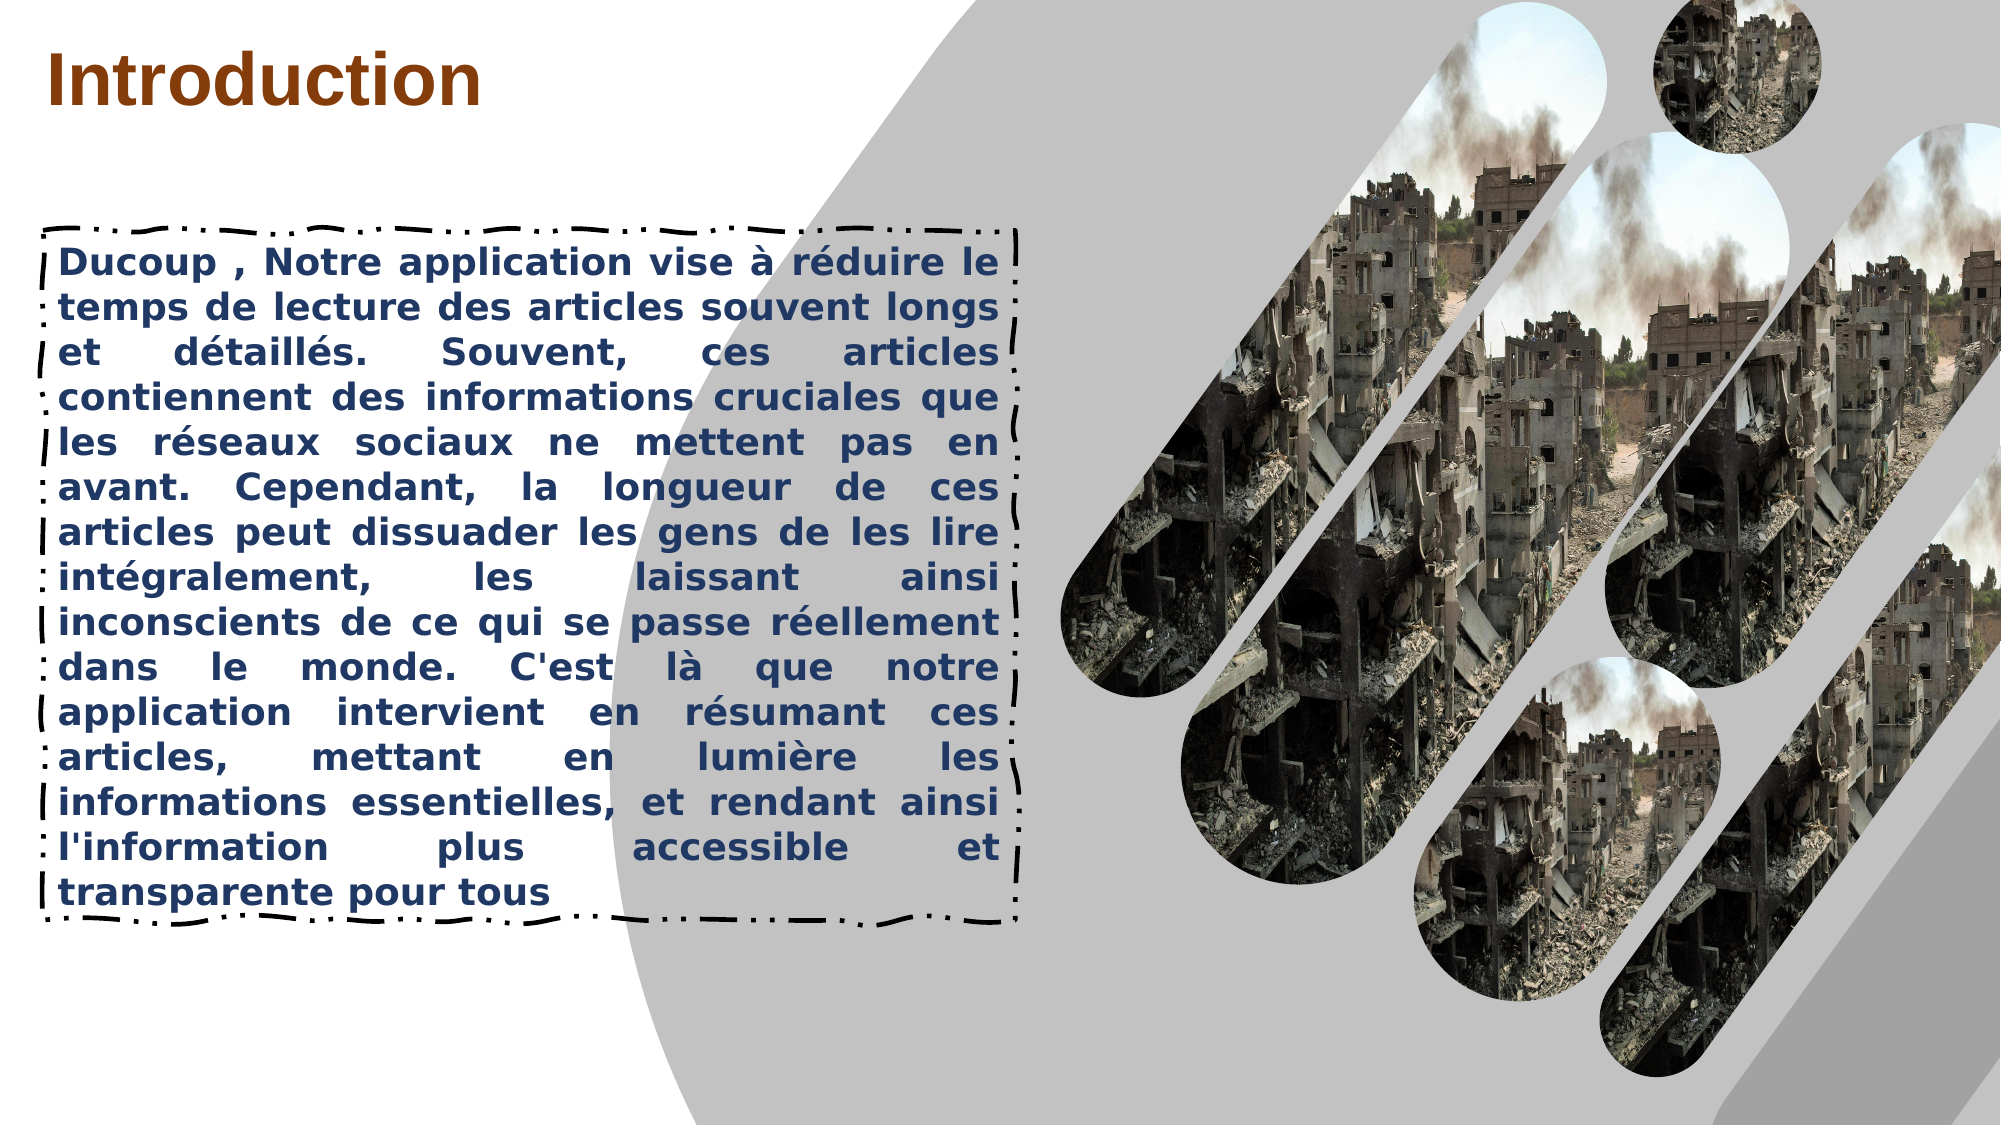

Introduction
Ducoup , Notre application vise à réduire le temps de lecture des articles souvent longs et détaillés. Souvent, ces articles contiennent des informations cruciales que les réseaux sociaux ne mettent pas en avant. Cependant, la longueur de ces articles peut dissuader les gens de les lire intégralement, les laissant ainsi inconscients de ce qui se passe réellement dans le monde. C'est là que notre application intervient en résumant ces articles, mettant en lumière les informations essentielles, et rendant ainsi l'information plus accessible et transparente pour tous